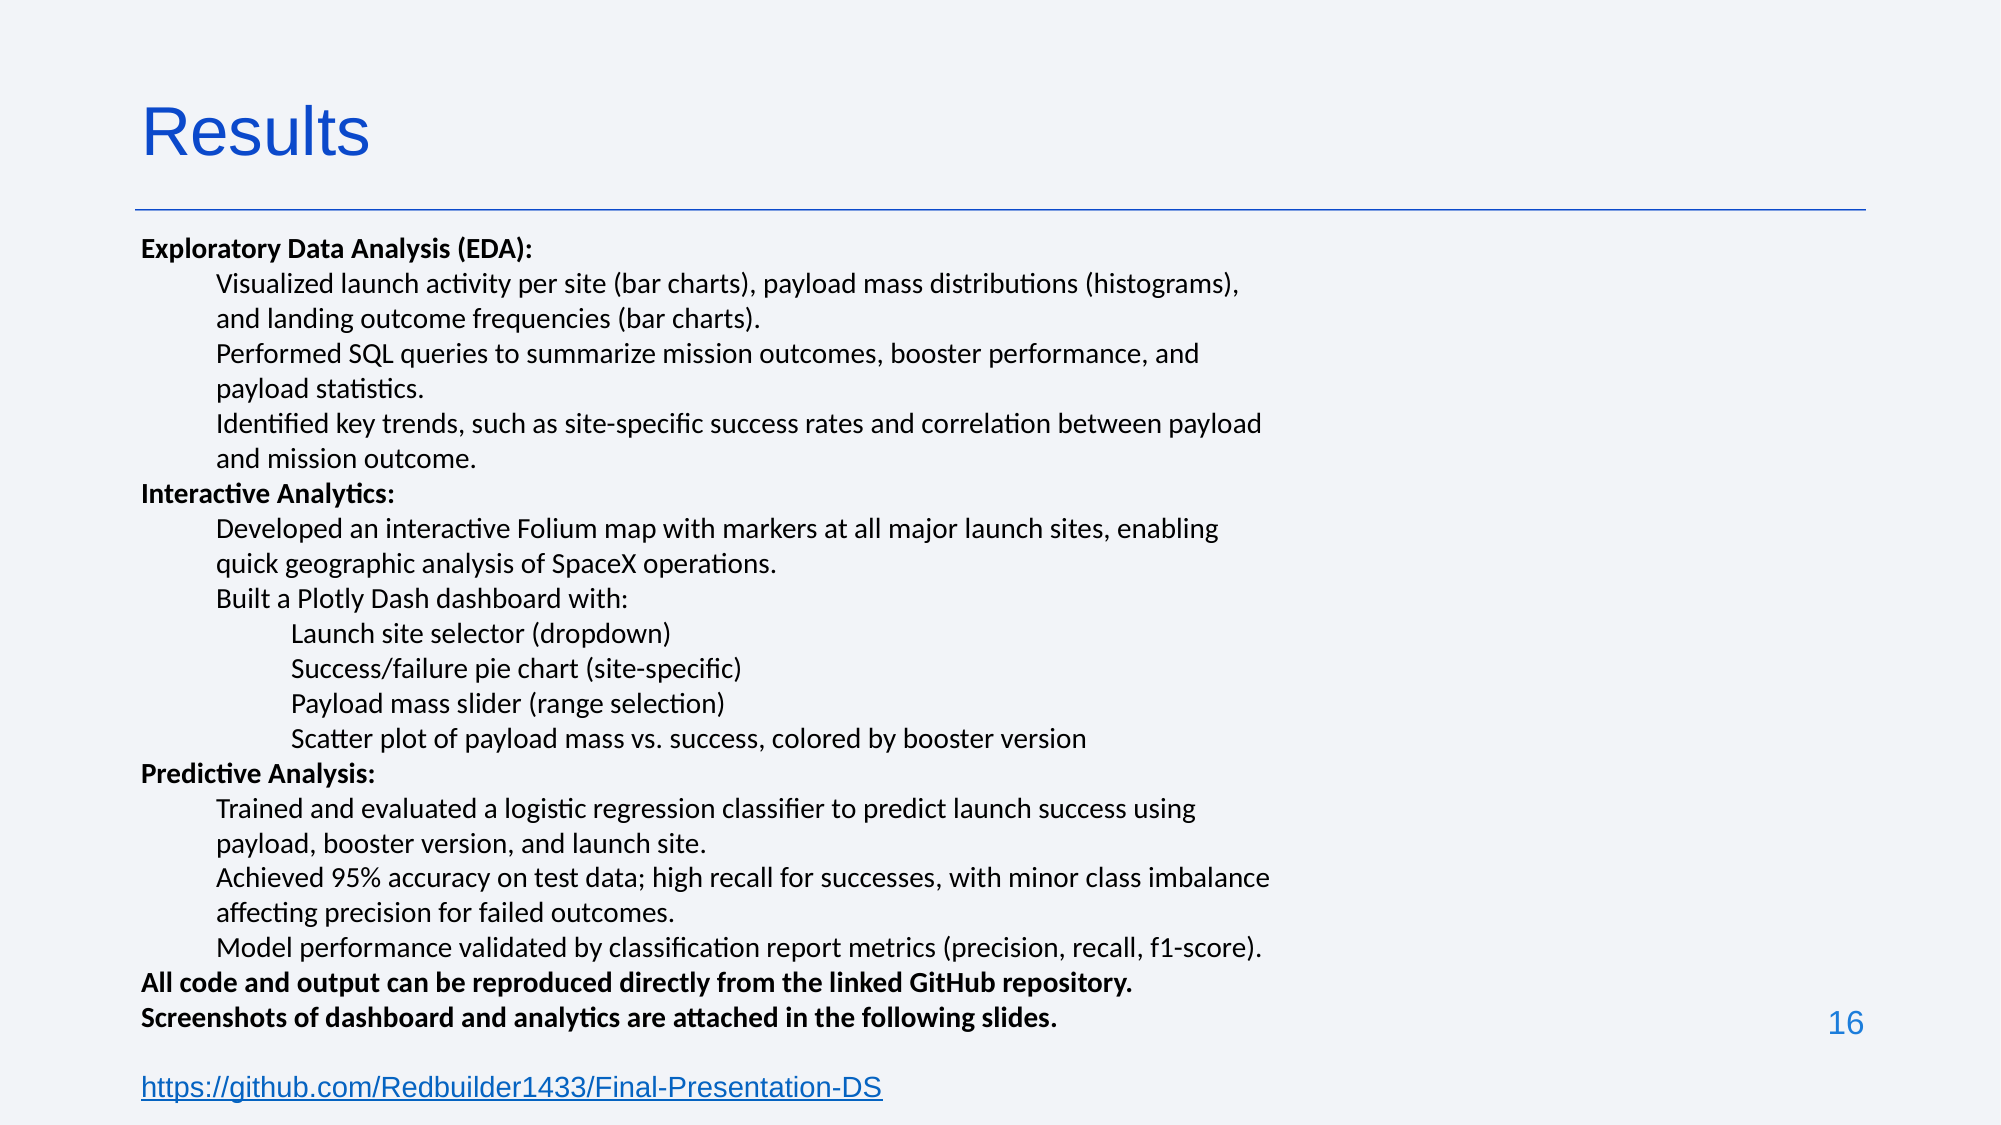

Results
Exploratory Data Analysis (EDA):
Visualized launch activity per site (bar charts), payload mass distributions (histograms), and landing outcome frequencies (bar charts).
Performed SQL queries to summarize mission outcomes, booster performance, and payload statistics.
Identified key trends, such as site-specific success rates and correlation between payload and mission outcome.
Interactive Analytics:
Developed an interactive Folium map with markers at all major launch sites, enabling quick geographic analysis of SpaceX operations.
Built a Plotly Dash dashboard with:
Launch site selector (dropdown)
Success/failure pie chart (site-specific)
Payload mass slider (range selection)
Scatter plot of payload mass vs. success, colored by booster version
Predictive Analysis:
Trained and evaluated a logistic regression classifier to predict launch success using payload, booster version, and launch site.
Achieved 95% accuracy on test data; high recall for successes, with minor class imbalance affecting precision for failed outcomes.
Model performance validated by classification report metrics (precision, recall, f1-score).
All code and output can be reproduced directly from the linked GitHub repository. Screenshots of dashboard and analytics are attached in the following slides.

https://github.com/Redbuilder1433/Final-Presentation-DS

16